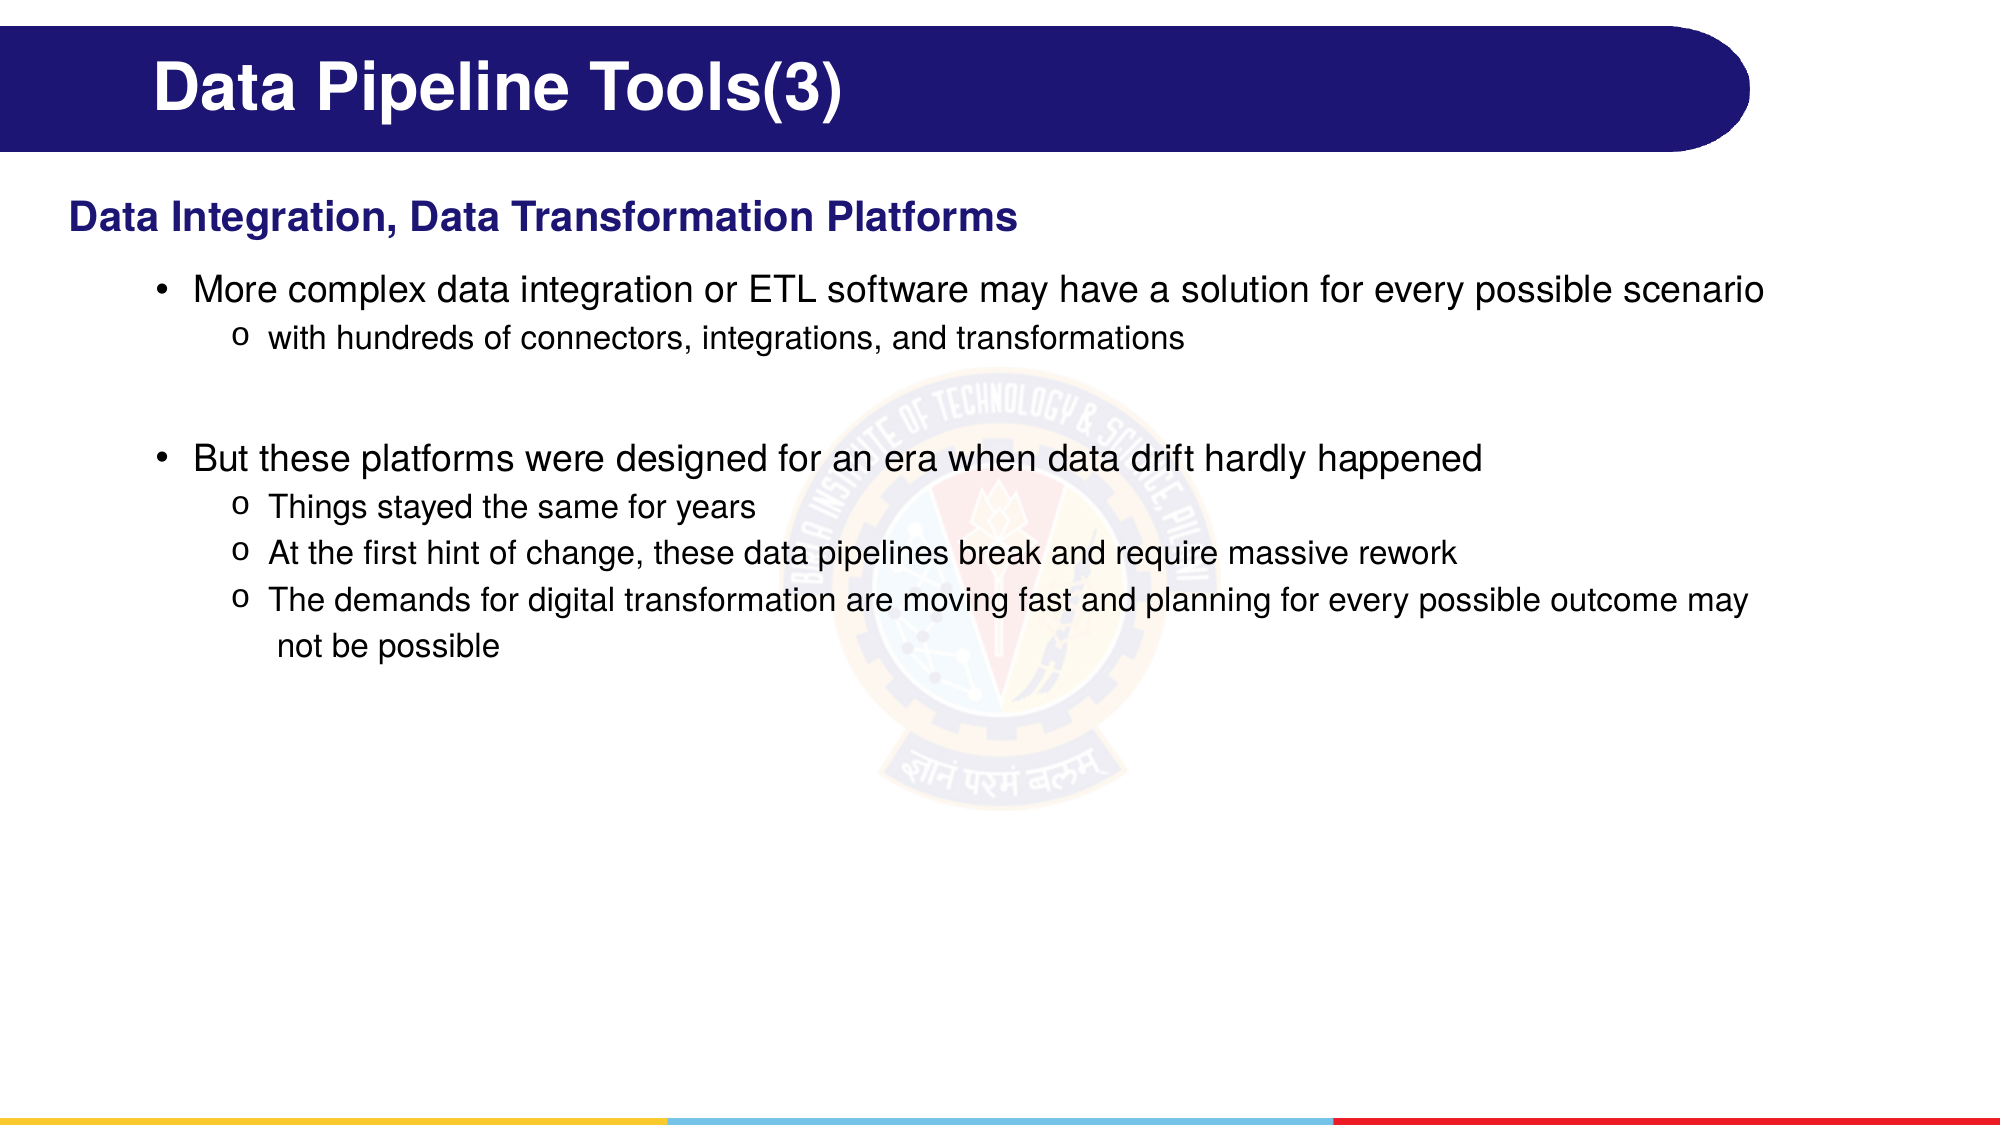

# Data Pipeline Tools(3)
Data Integration, Data Transformation Platforms
More complex data integration or ETL software may have a solution for every possible scenario
with hundreds of connectors, integrations, and transformations

But these platforms were designed for an era when data drift hardly happened
Things stayed the same for years
At the first hint of change, these data pipelines break and require massive rework
The demands for digital transformation are moving fast and planning for every possible outcome may
     not be possible